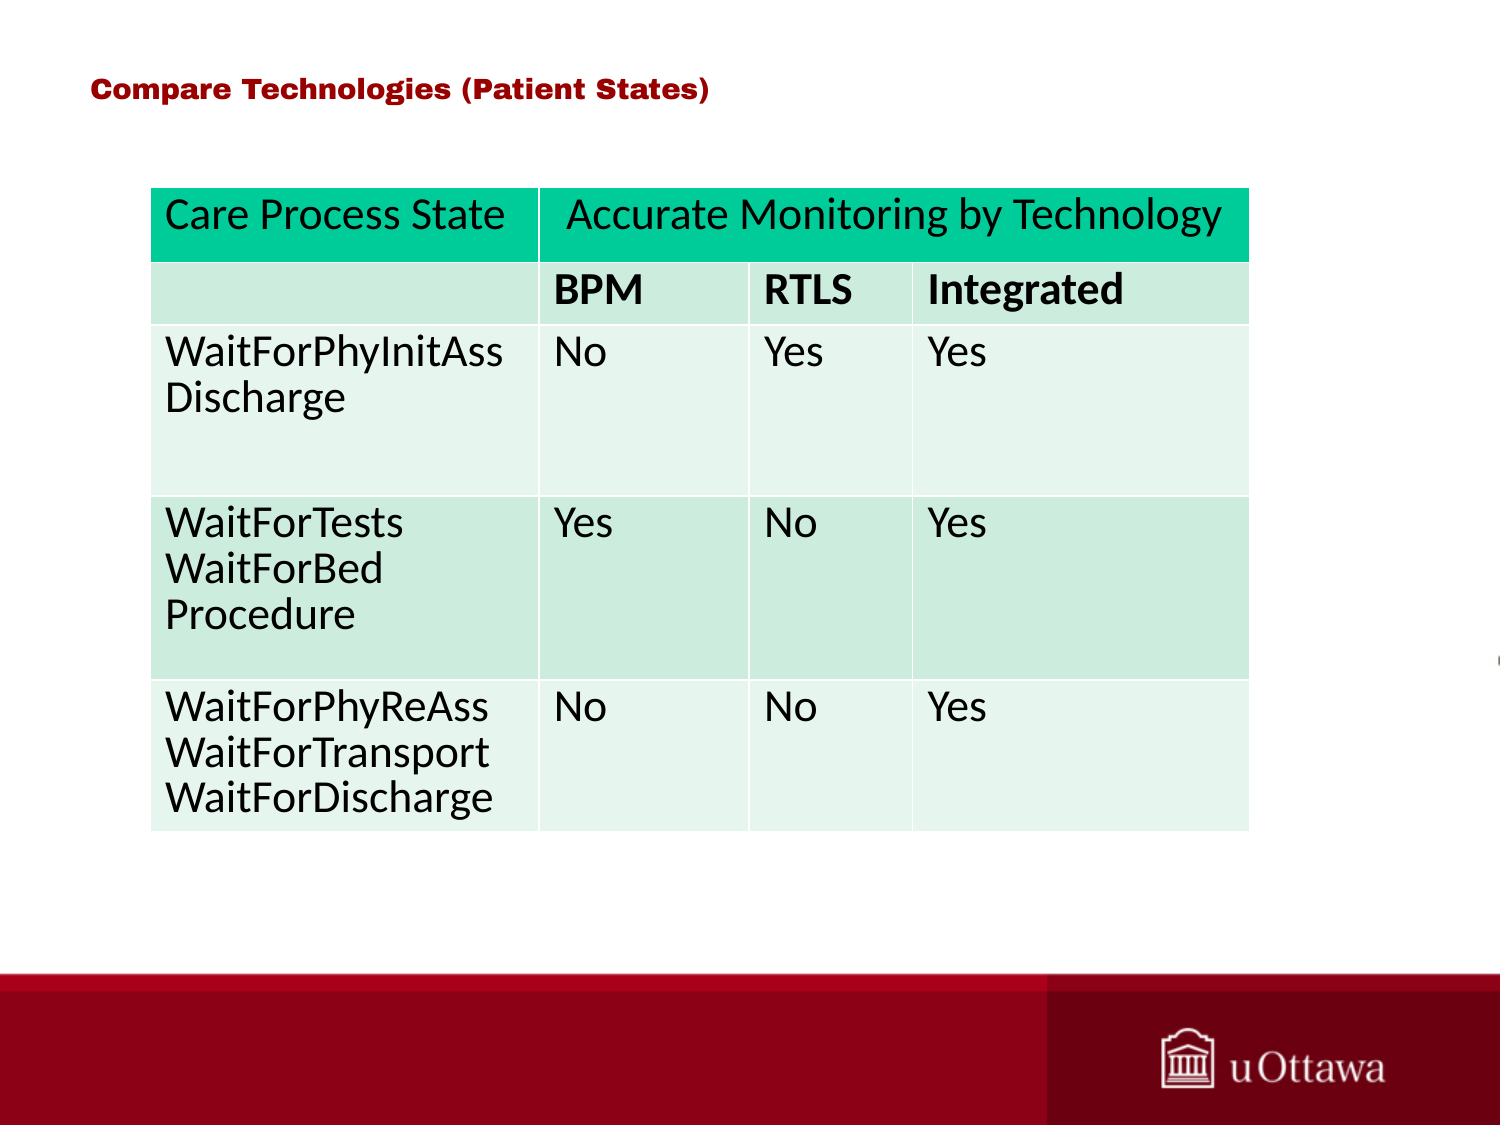

# Compare Technologies (Patient States)
| Care Process State | Accurate Monitoring by Technology |  |  |
| --- | --- | --- | --- |
|  | BPM | RTLS | Integrated |
| WaitForPhyInitAss Discharge | No | Yes | Yes |
| WaitForTests WaitForBed Procedure | Yes | No | Yes |
| WaitForPhyReAss WaitForTransport WaitForDischarge | No | No | Yes |